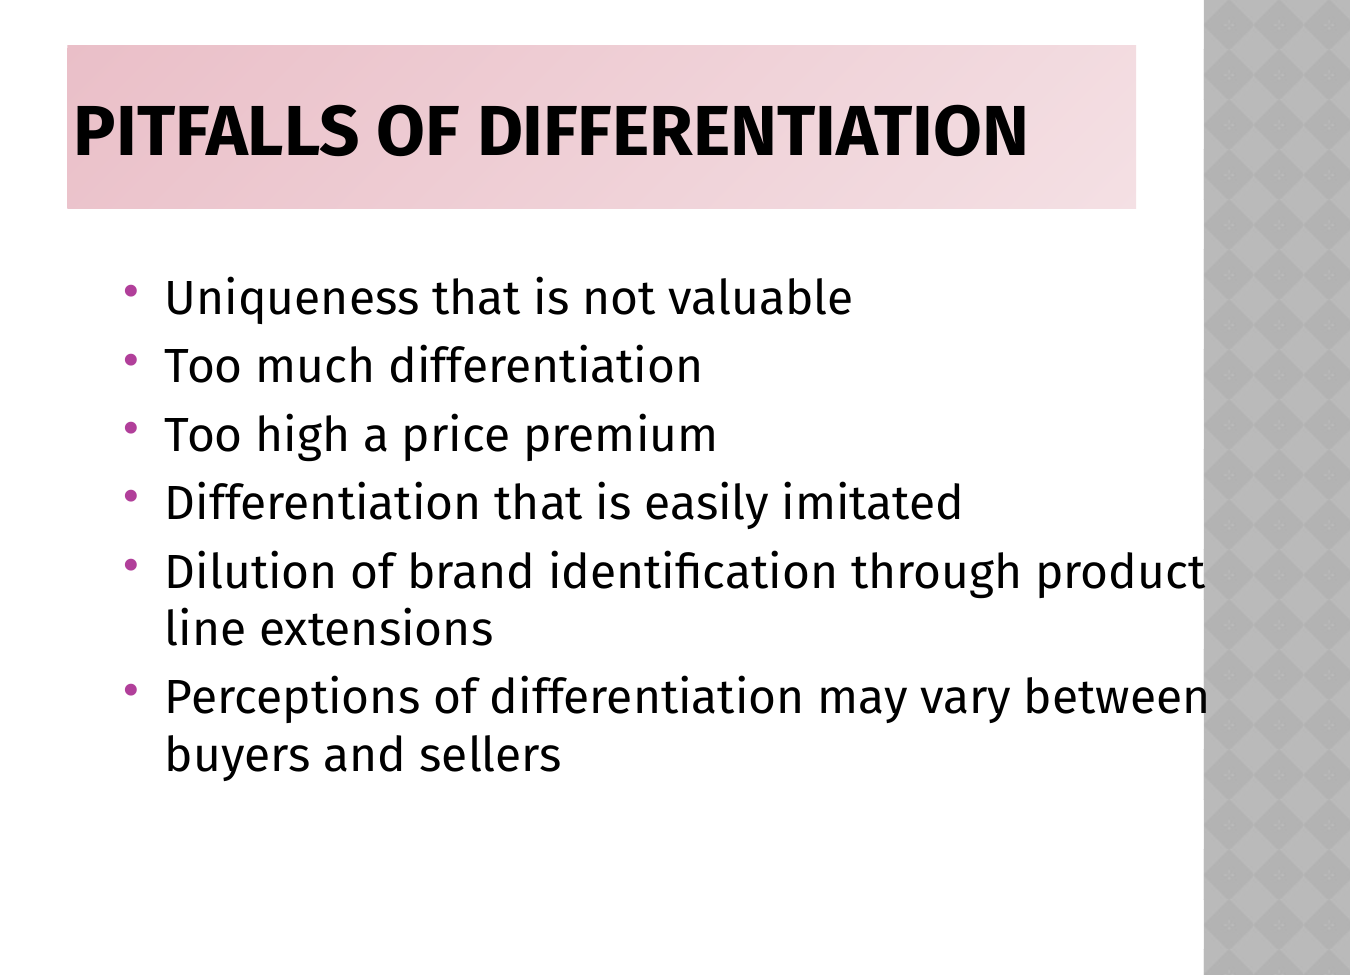

# Pitfalls of Differentiation
Uniqueness that is not valuable
Too much differentiation
Too high a price premium
Differentiation that is easily imitated
Dilution of brand identification through product line extensions
Perceptions of differentiation may vary between buyers and sellers
5-16